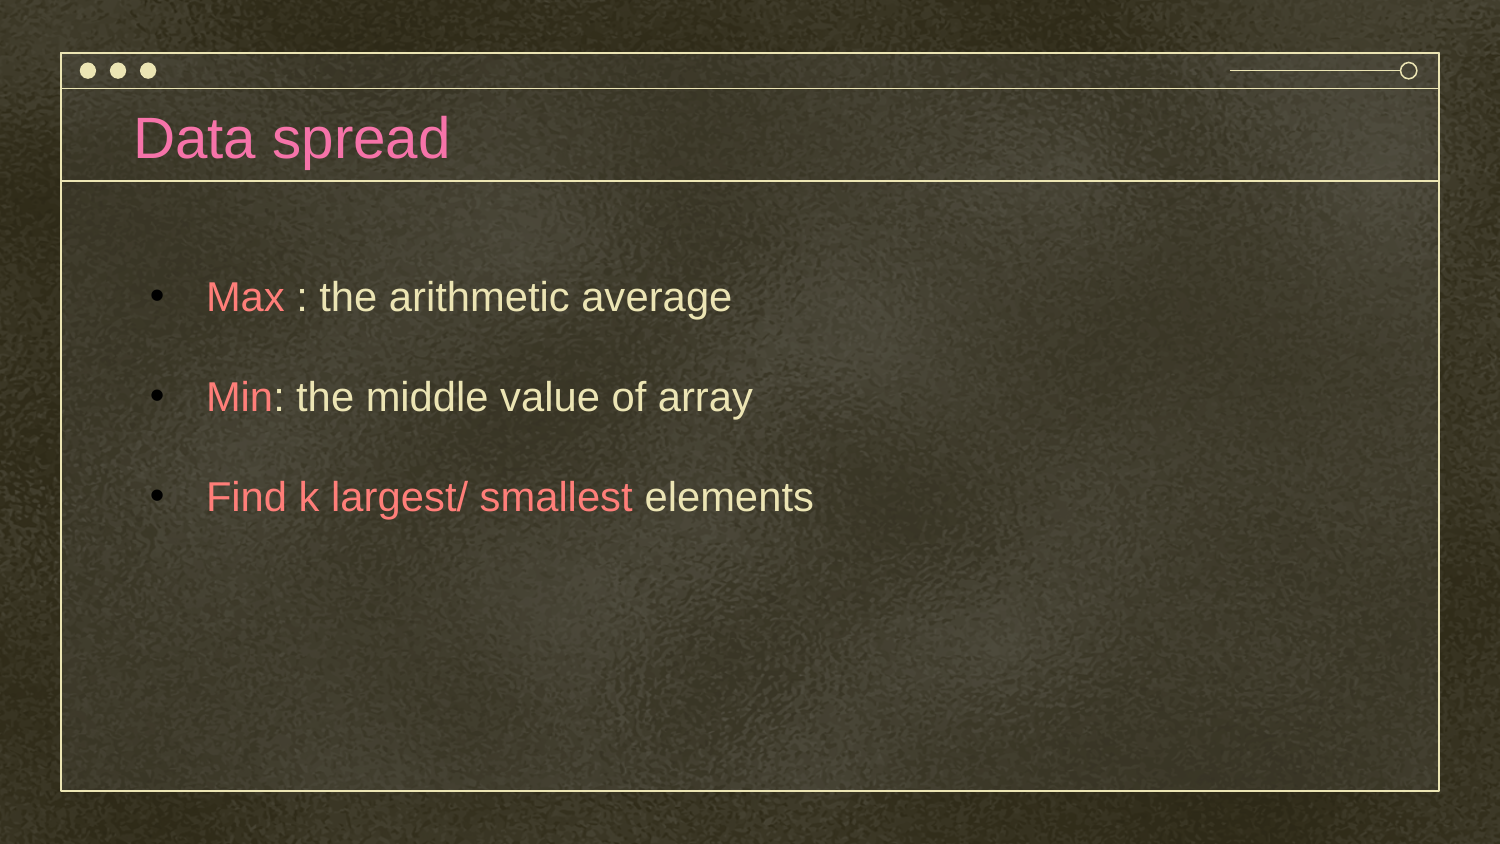

# Data spread
Max : the arithmetic average

Min: the middle value of array

Find k largest/ smallest elements